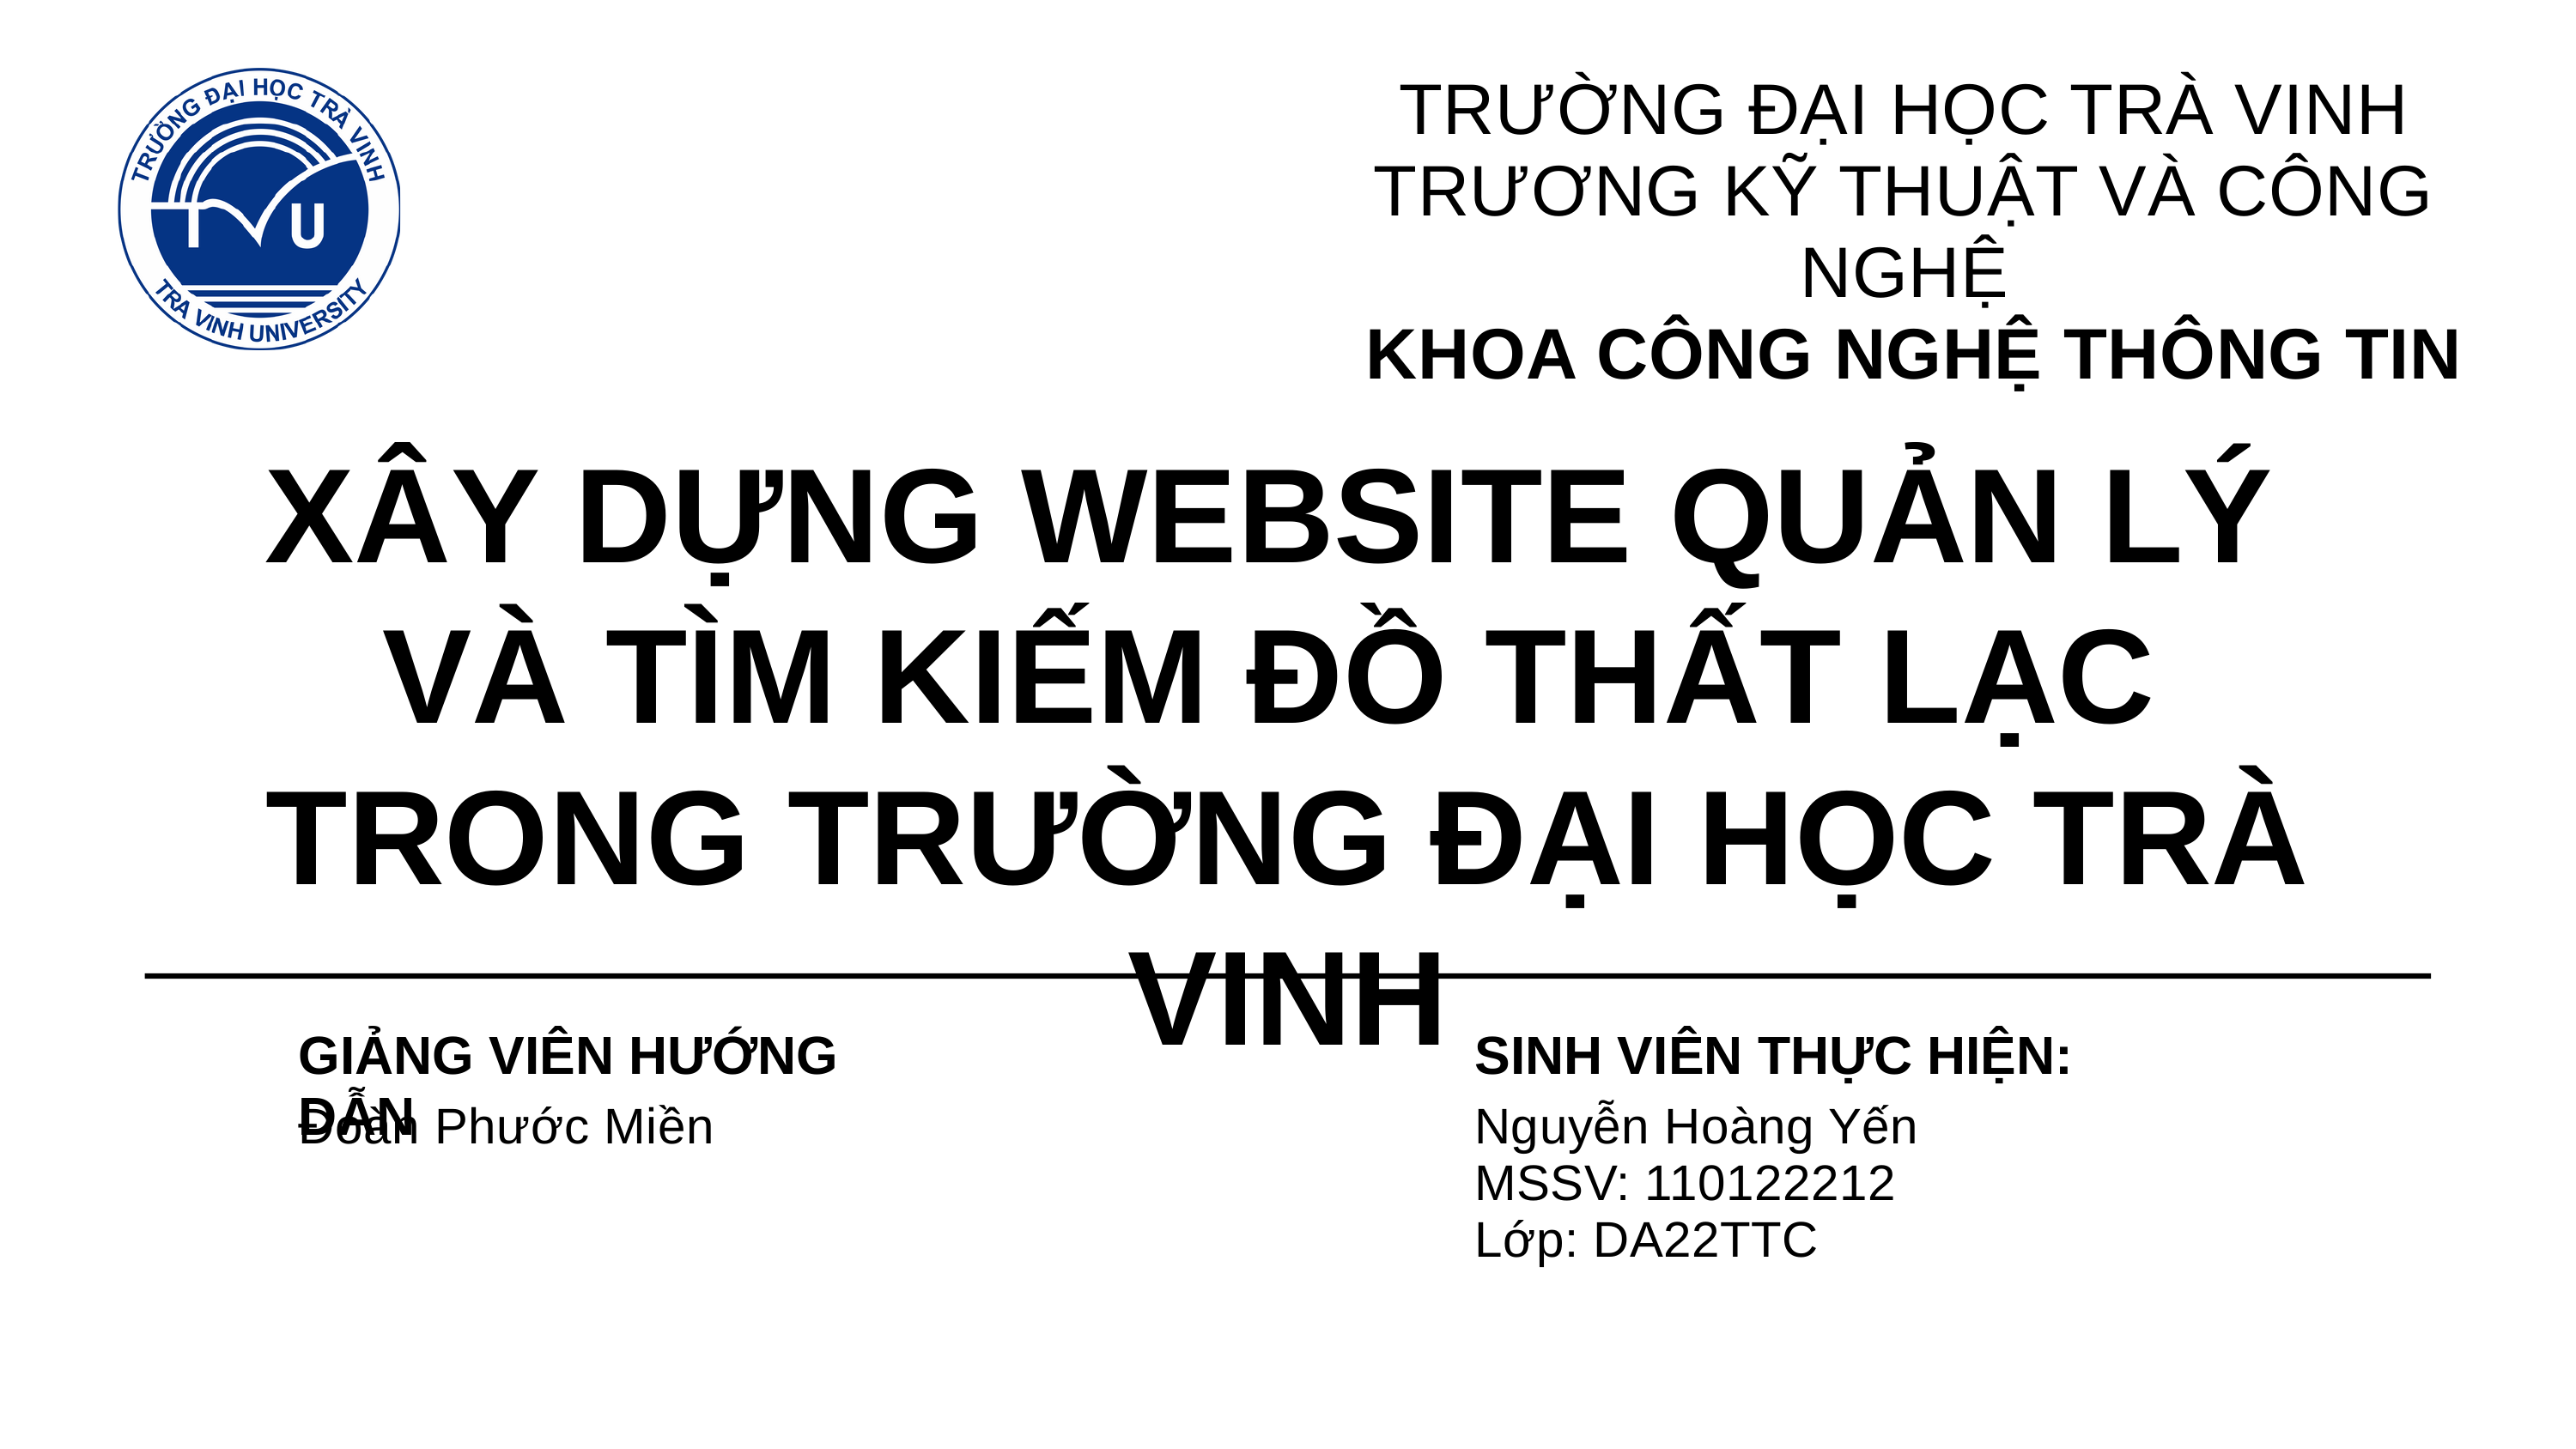

TRƯỜNG ĐẠI HỌC TRÀ VINH
TRƯƠNG KỸ THUẬT VÀ CÔNG NGHỆ
 KHOA CÔNG NGHỆ THÔNG TIN

XÂY DỰNG WEBSITE QUẢN LÝ
VÀ TÌM KIẾM ĐỒ THẤT LẠC
TRONG TRƯỜNG ĐẠI HỌC TRÀ VINH

GIẢNG VIÊN HƯỚNG DẪN
Đoàn Phước Miền
SINH VIÊN THỰC HIỆN:
Nguyễn Hoàng Yến
MSSV: 110122212
Lớp: DA22TTC